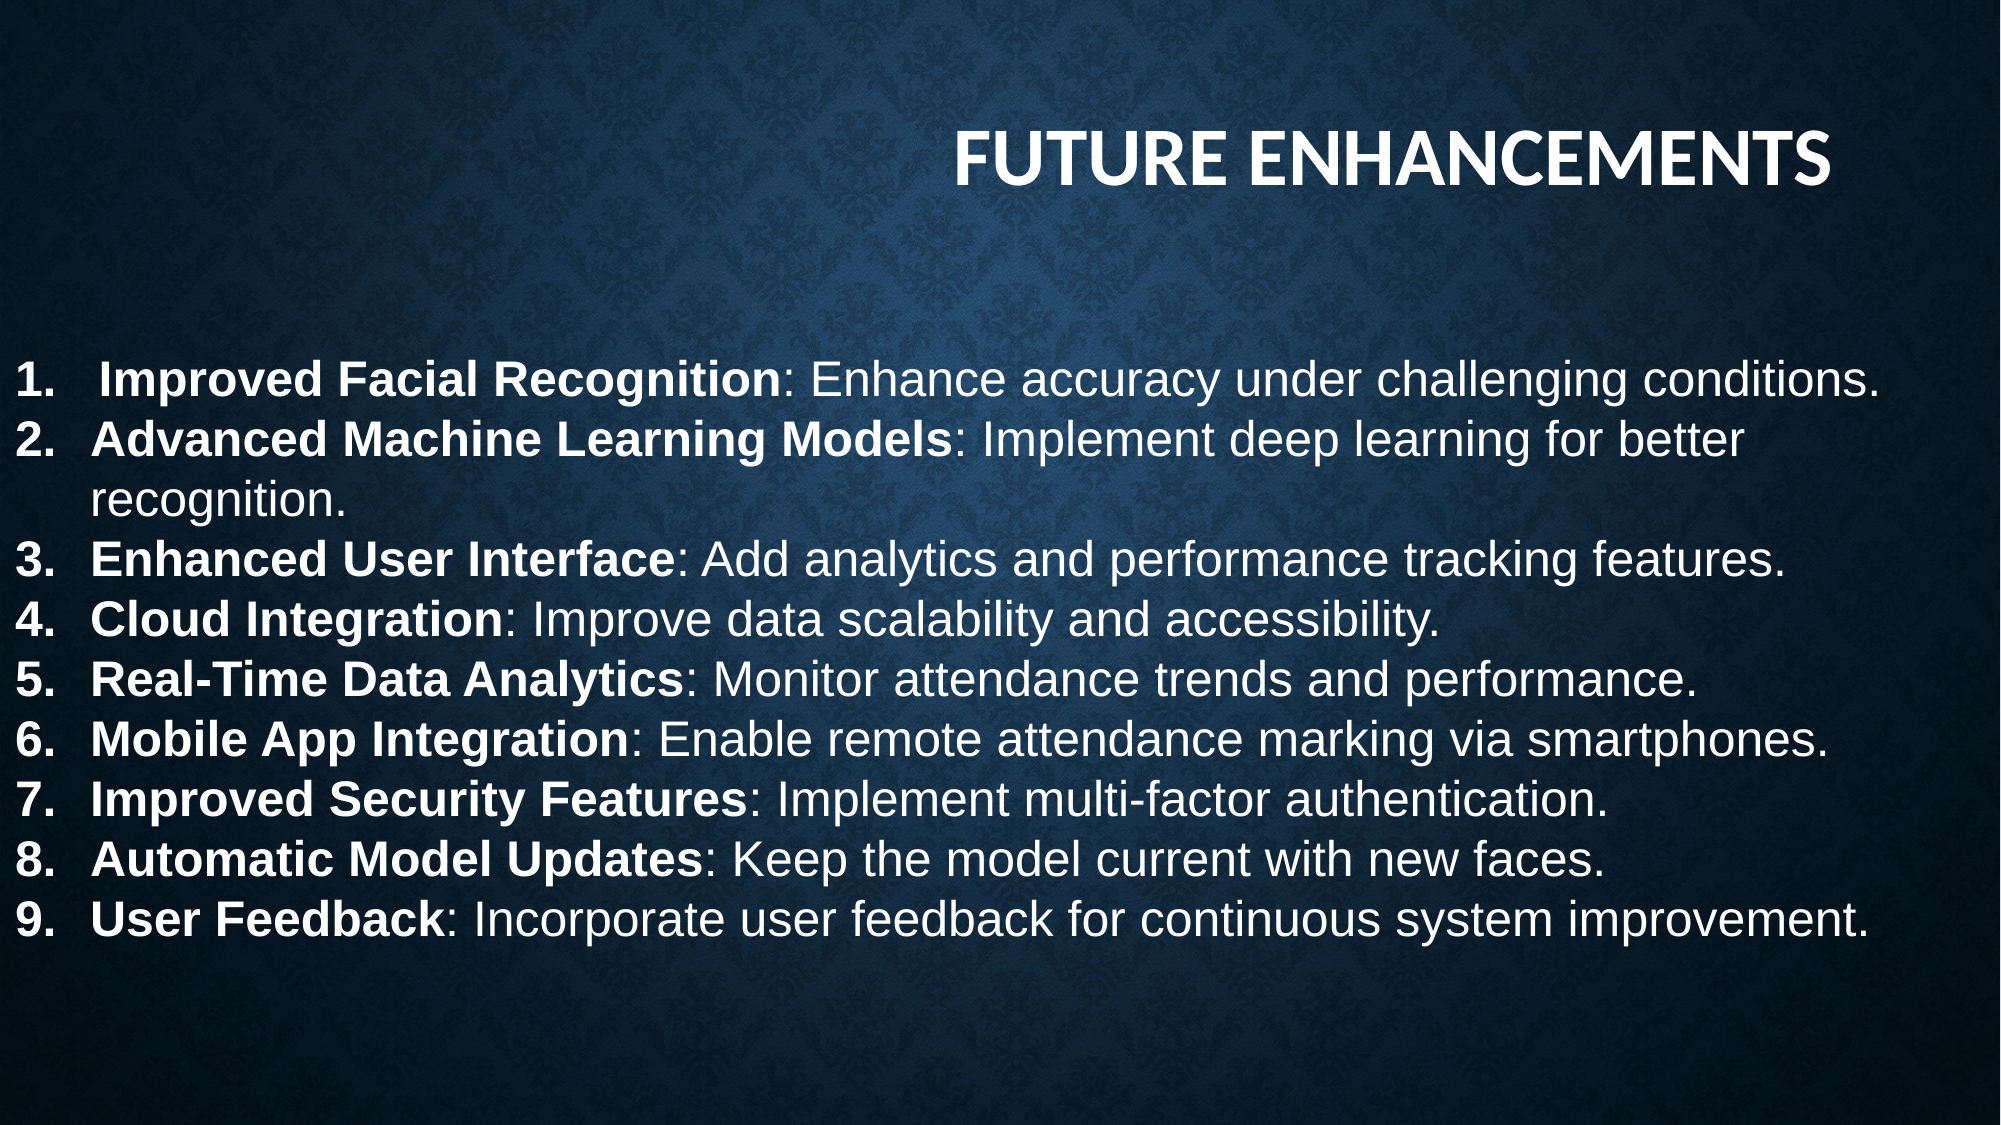

# Future Enhancements

   Improved Facial Recognition: Enhance accuracy under challenging conditions.
Advanced Machine Learning Models: Implement deep learning for better recognition.
Enhanced User Interface: Add analytics and performance tracking features.
Cloud Integration: Improve data scalability and accessibility.
Real-Time Data Analytics: Monitor attendance trends and performance.
Mobile App Integration: Enable remote attendance marking via smartphones.
Improved Security Features: Implement multi-factor authentication.
Automatic Model Updates: Keep the model current with new faces.
User Feedback: Incorporate user feedback for continuous system improvement.